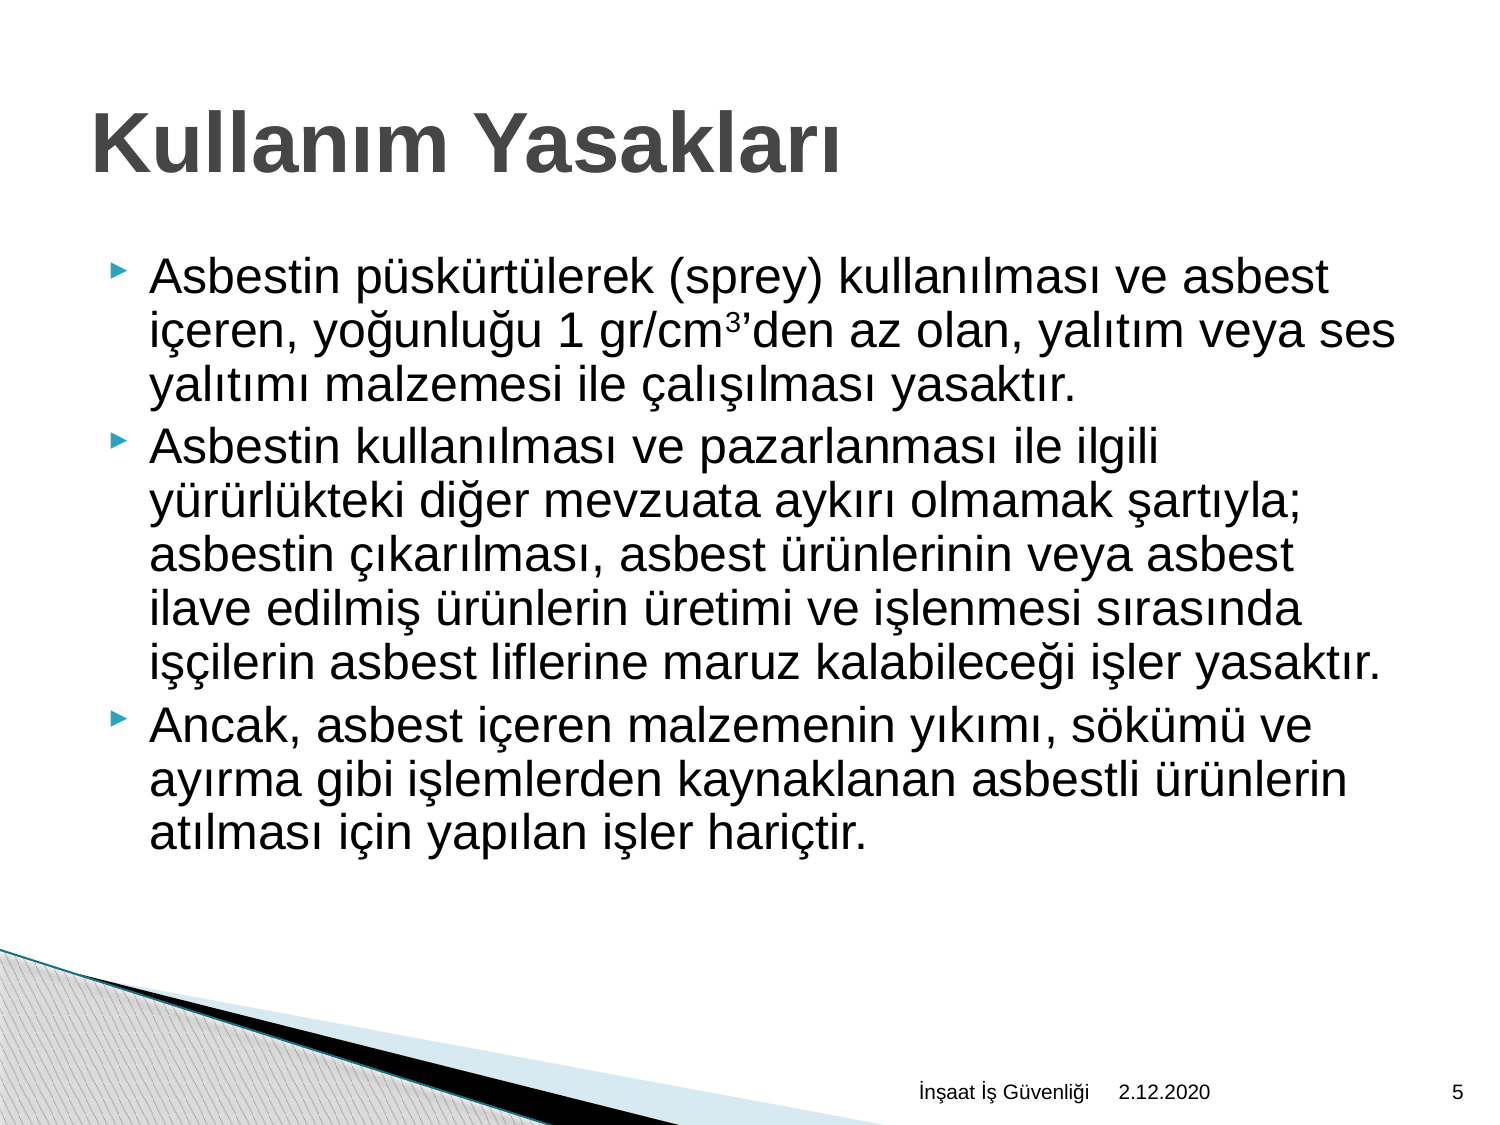

Kullanım Yasakları
Asbestin püskürtülerek (sprey) kullanılması ve asbest içeren, yoğunluğu 1 gr/cm3’den az olan, yalıtım veya ses yalıtımı malzemesi ile çalışılması yasaktır.
Asbestin kullanılması ve pazarlanması ile ilgili yürürlükteki diğer mevzuata aykırı olmamak şartıyla; asbestin çıkarılması, asbest ürünlerinin veya asbest ilave edilmiş ürünlerin üretimi ve işlenmesi sırasında işçilerin asbest liflerine maruz kalabileceği işler yasaktır.
Ancak, asbest içeren malzemenin yıkımı, sökümü ve ayırma gibi işlemlerden kaynaklanan asbestli ürünlerin atılması için yapılan işler hariçtir.
İnşaat İş Güvenliği
2.12.2020
5